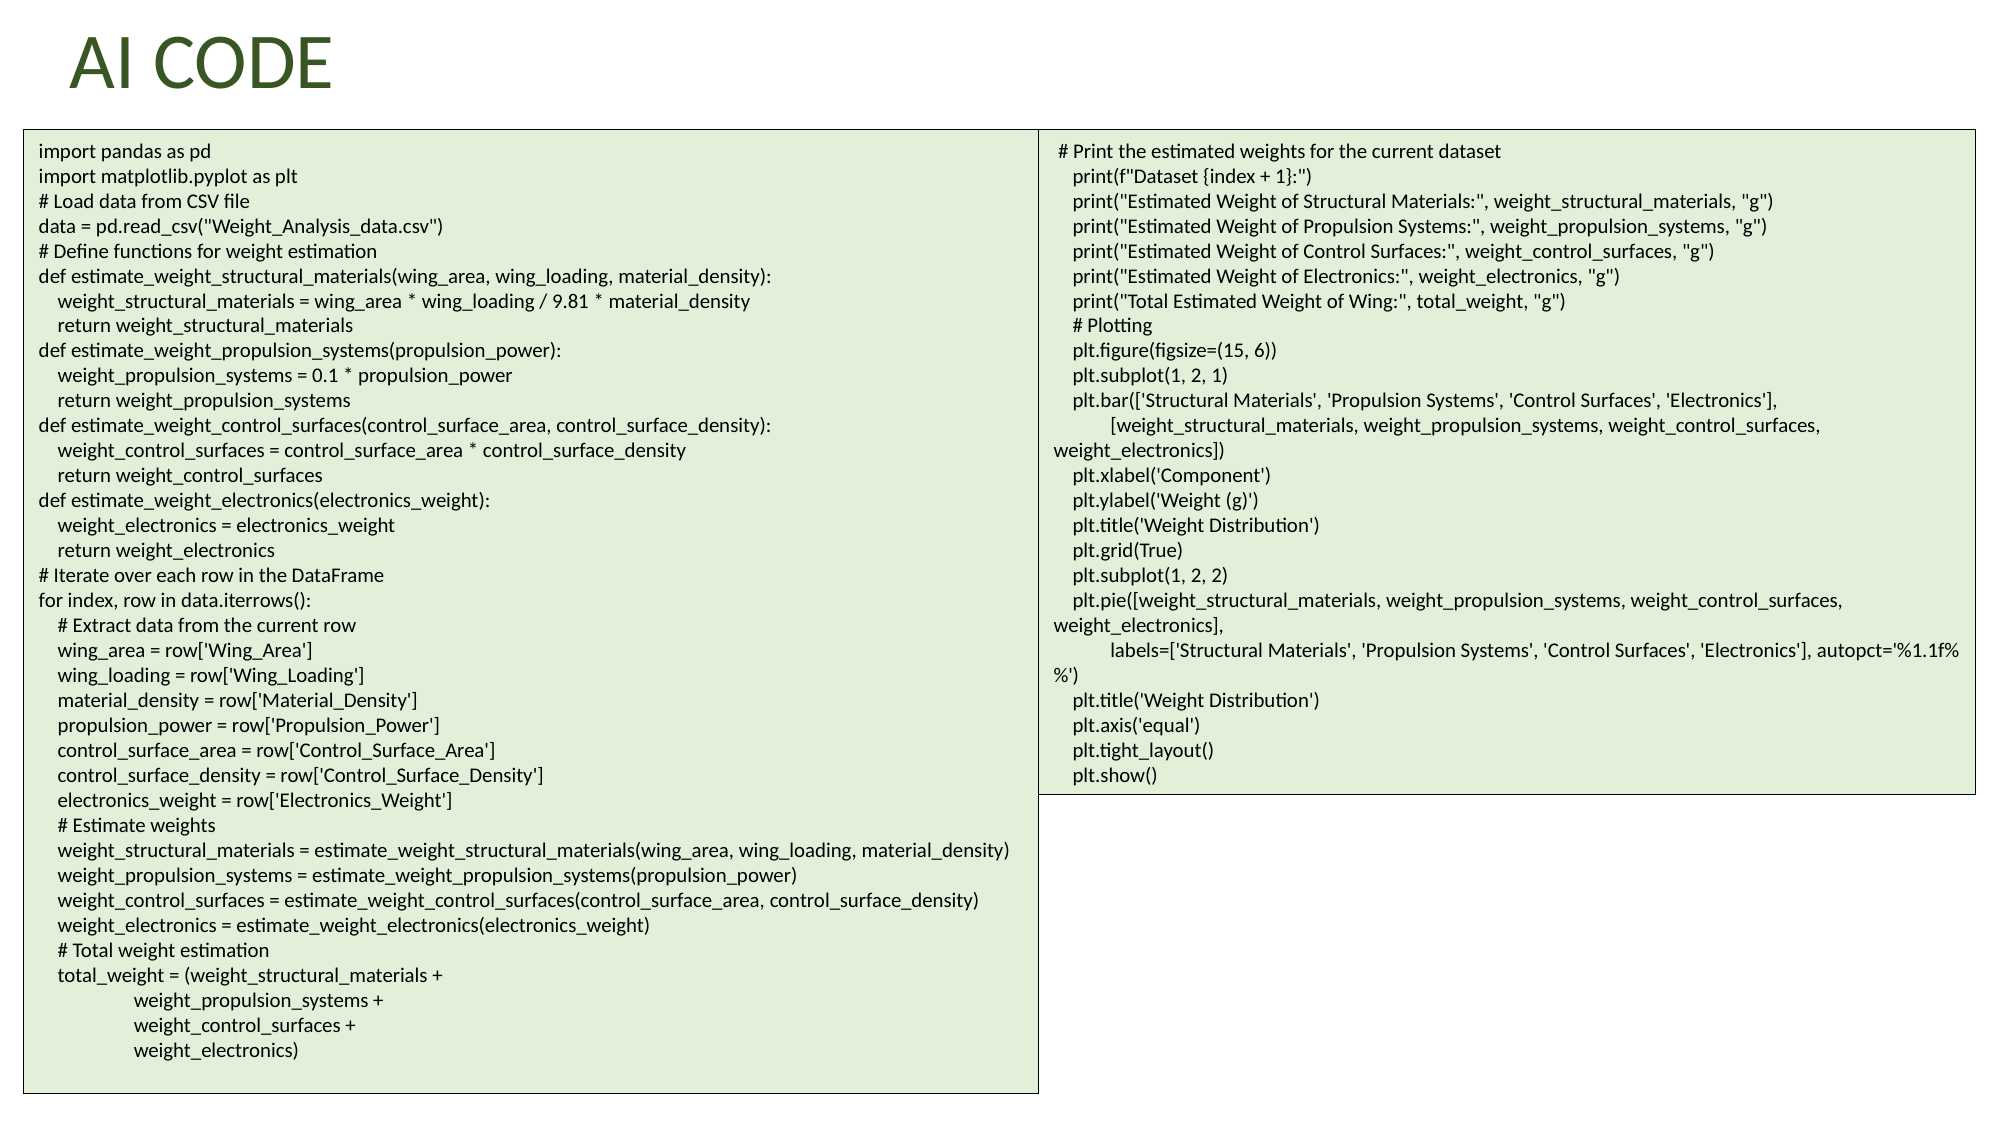

# AI CODE
import pandas as pd
import matplotlib.pyplot as plt
# Load data from CSV file
data = pd.read_csv("Weight_Analysis_data.csv")
# Define functions for weight estimation
def estimate_weight_structural_materials(wing_area, wing_loading, material_density):
    weight_structural_materials = wing_area * wing_loading / 9.81 * material_density
    return weight_structural_materials
def estimate_weight_propulsion_systems(propulsion_power):
    weight_propulsion_systems = 0.1 * propulsion_power
    return weight_propulsion_systems
def estimate_weight_control_surfaces(control_surface_area, control_surface_density):
    weight_control_surfaces = control_surface_area * control_surface_density
    return weight_control_surfaces
def estimate_weight_electronics(electronics_weight):
    weight_electronics = electronics_weight
    return weight_electronics
# Iterate over each row in the DataFrame
for index, row in data.iterrows():
    # Extract data from the current row
    wing_area = row['Wing_Area']
    wing_loading = row['Wing_Loading']
    material_density = row['Material_Density']
    propulsion_power = row['Propulsion_Power']
    control_surface_area = row['Control_Surface_Area']
    control_surface_density = row['Control_Surface_Density']
    electronics_weight = row['Electronics_Weight']
    # Estimate weights
    weight_structural_materials = estimate_weight_structural_materials(wing_area, wing_loading, material_density)
    weight_propulsion_systems = estimate_weight_propulsion_systems(propulsion_power)
    weight_control_surfaces = estimate_weight_control_surfaces(control_surface_area, control_surface_density)
    weight_electronics = estimate_weight_electronics(electronics_weight)
    # Total weight estimation
    total_weight = (weight_structural_materials +
                    weight_propulsion_systems +
                    weight_control_surfaces +
                    weight_electronics)

 # Print the estimated weights for the current dataset
    print(f"Dataset {index + 1}:")
    print("Estimated Weight of Structural Materials:", weight_structural_materials, "g")
    print("Estimated Weight of Propulsion Systems:", weight_propulsion_systems, "g")
    print("Estimated Weight of Control Surfaces:", weight_control_surfaces, "g")
    print("Estimated Weight of Electronics:", weight_electronics, "g")
    print("Total Estimated Weight of Wing:", total_weight, "g")
    # Plotting
    plt.figure(figsize=(15, 6))
    plt.subplot(1, 2, 1)
    plt.bar(['Structural Materials', 'Propulsion Systems', 'Control Surfaces', 'Electronics'],
            [weight_structural_materials, weight_propulsion_systems, weight_control_surfaces, weight_electronics])
    plt.xlabel('Component')
    plt.ylabel('Weight (g)')
    plt.title('Weight Distribution')
    plt.grid(True)
    plt.subplot(1, 2, 2)
    plt.pie([weight_structural_materials, weight_propulsion_systems, weight_control_surfaces, weight_electronics],
            labels=['Structural Materials', 'Propulsion Systems', 'Control Surfaces', 'Electronics'], autopct='%1.1f%%')
    plt.title('Weight Distribution')
    plt.axis('equal')
    plt.tight_layout()
    plt.show()